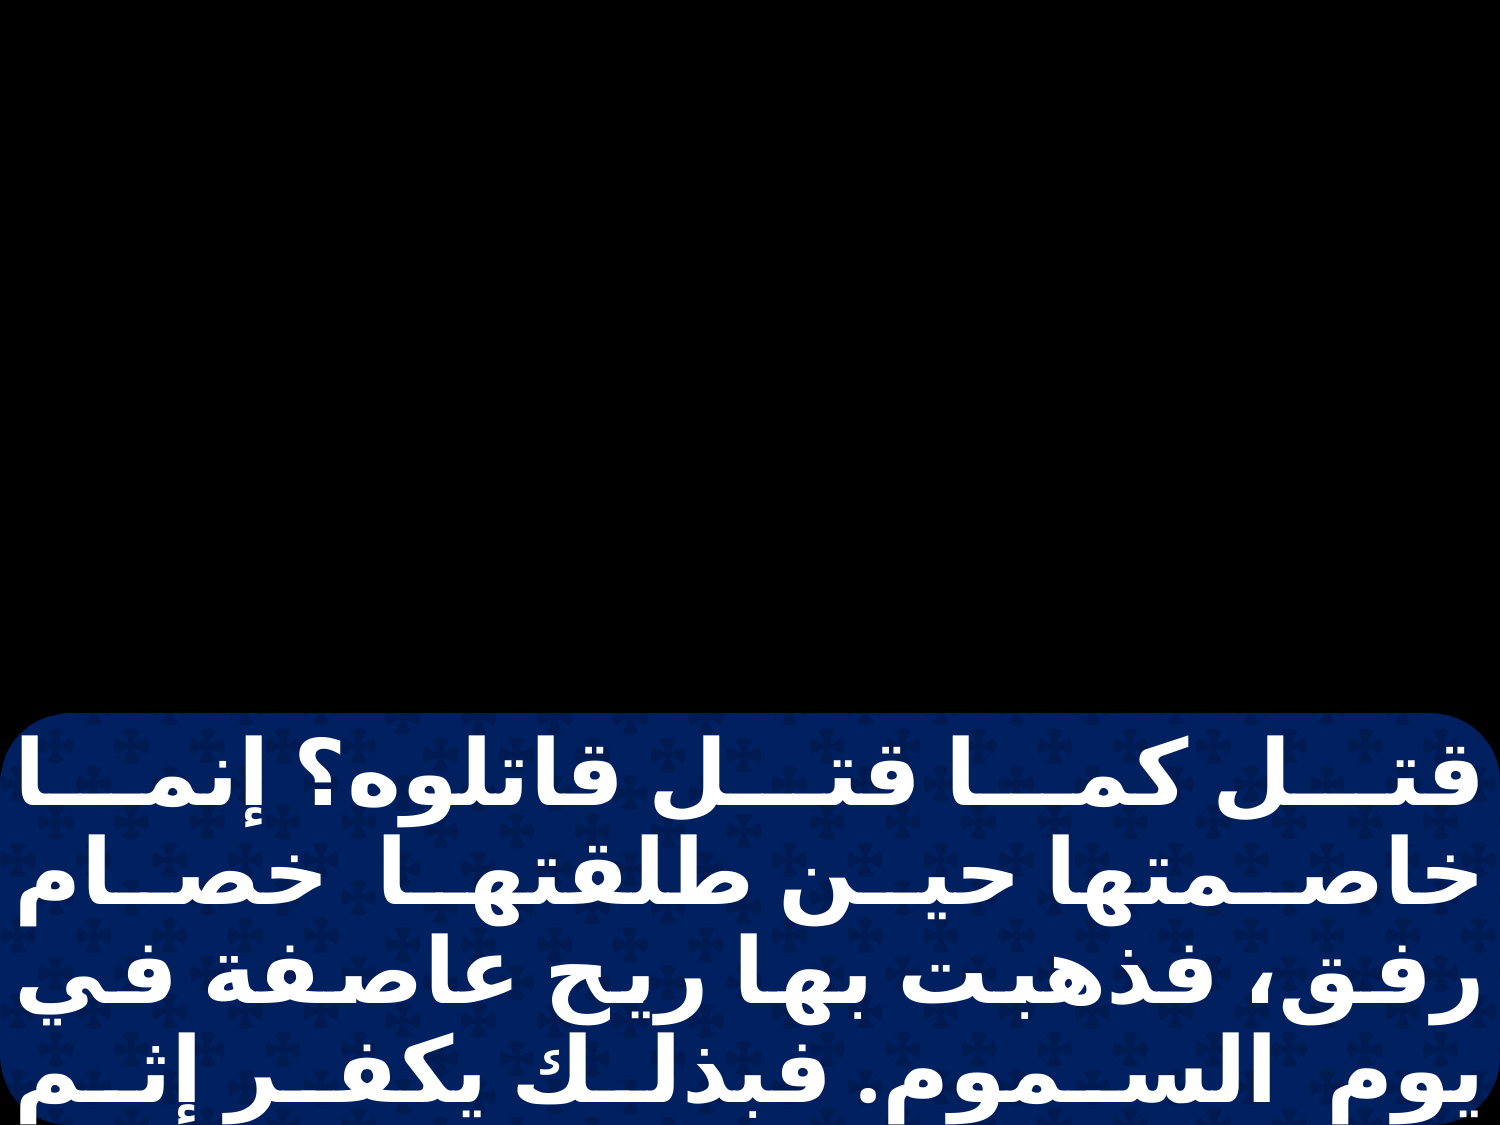

قتل كما قتل قاتلوه؟ إنما خاصمتها حين طلقتها  خصام رفق، فذهبت بها ريح عاصفة في يوم  السموم. فبذلك يكفر إثم يعقوب وإنما ثمرته محو  خطيته، إذ يجعل جميع حجارة المذبح كحجارة